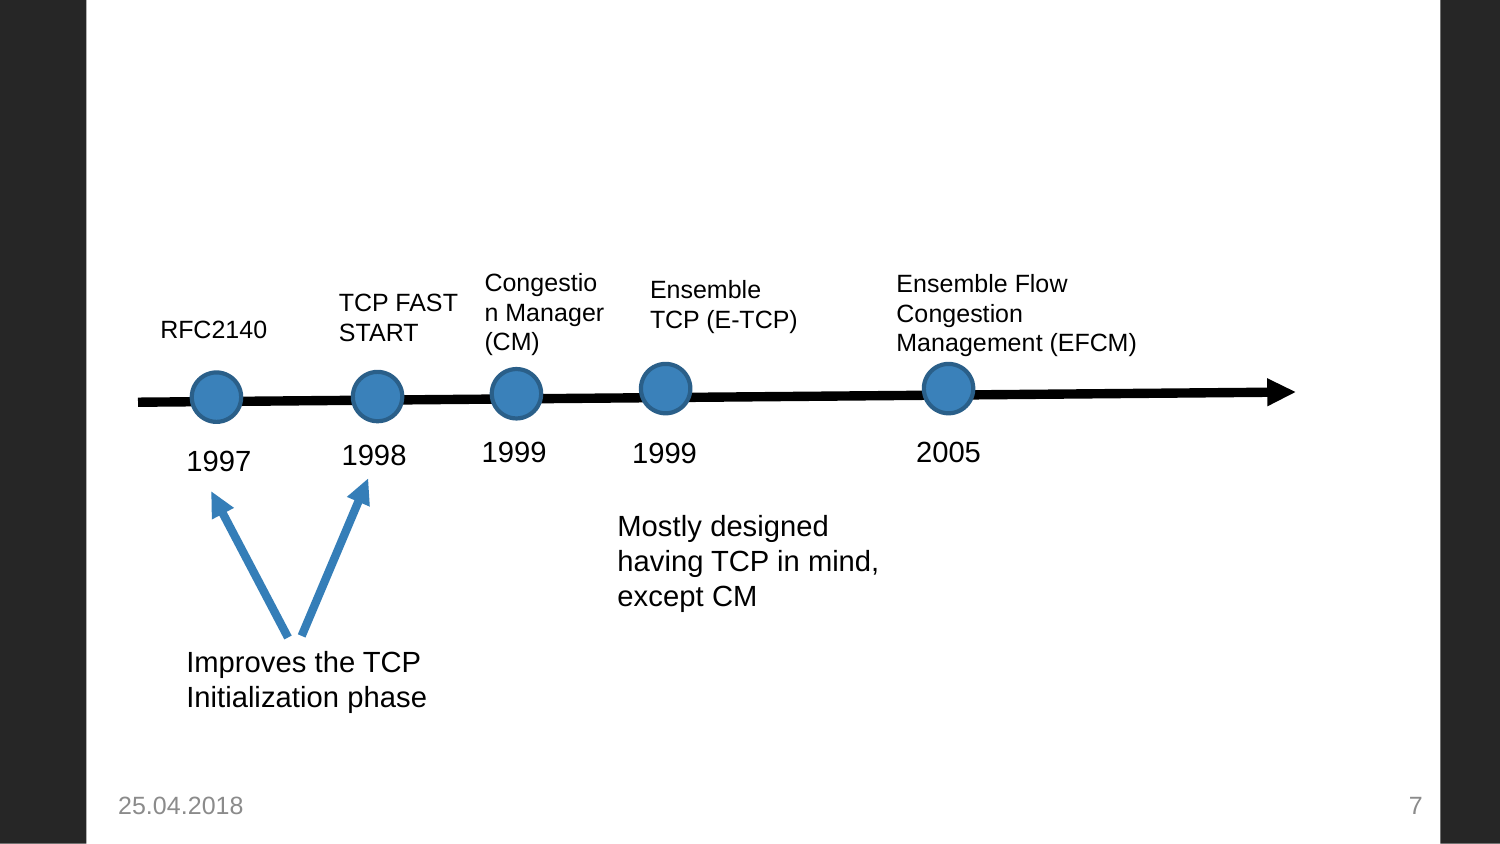

Congestion Manager (CM)
Ensemble Flow Congestion Management (EFCM)
Ensemble TCP (E-TCP)
TCP FAST START
RFC2140

2005
1999
1999
1998
1997
Mostly designed having TCP in mind, except CM
Improves the TCP Initialization phase
25.04.2018

7